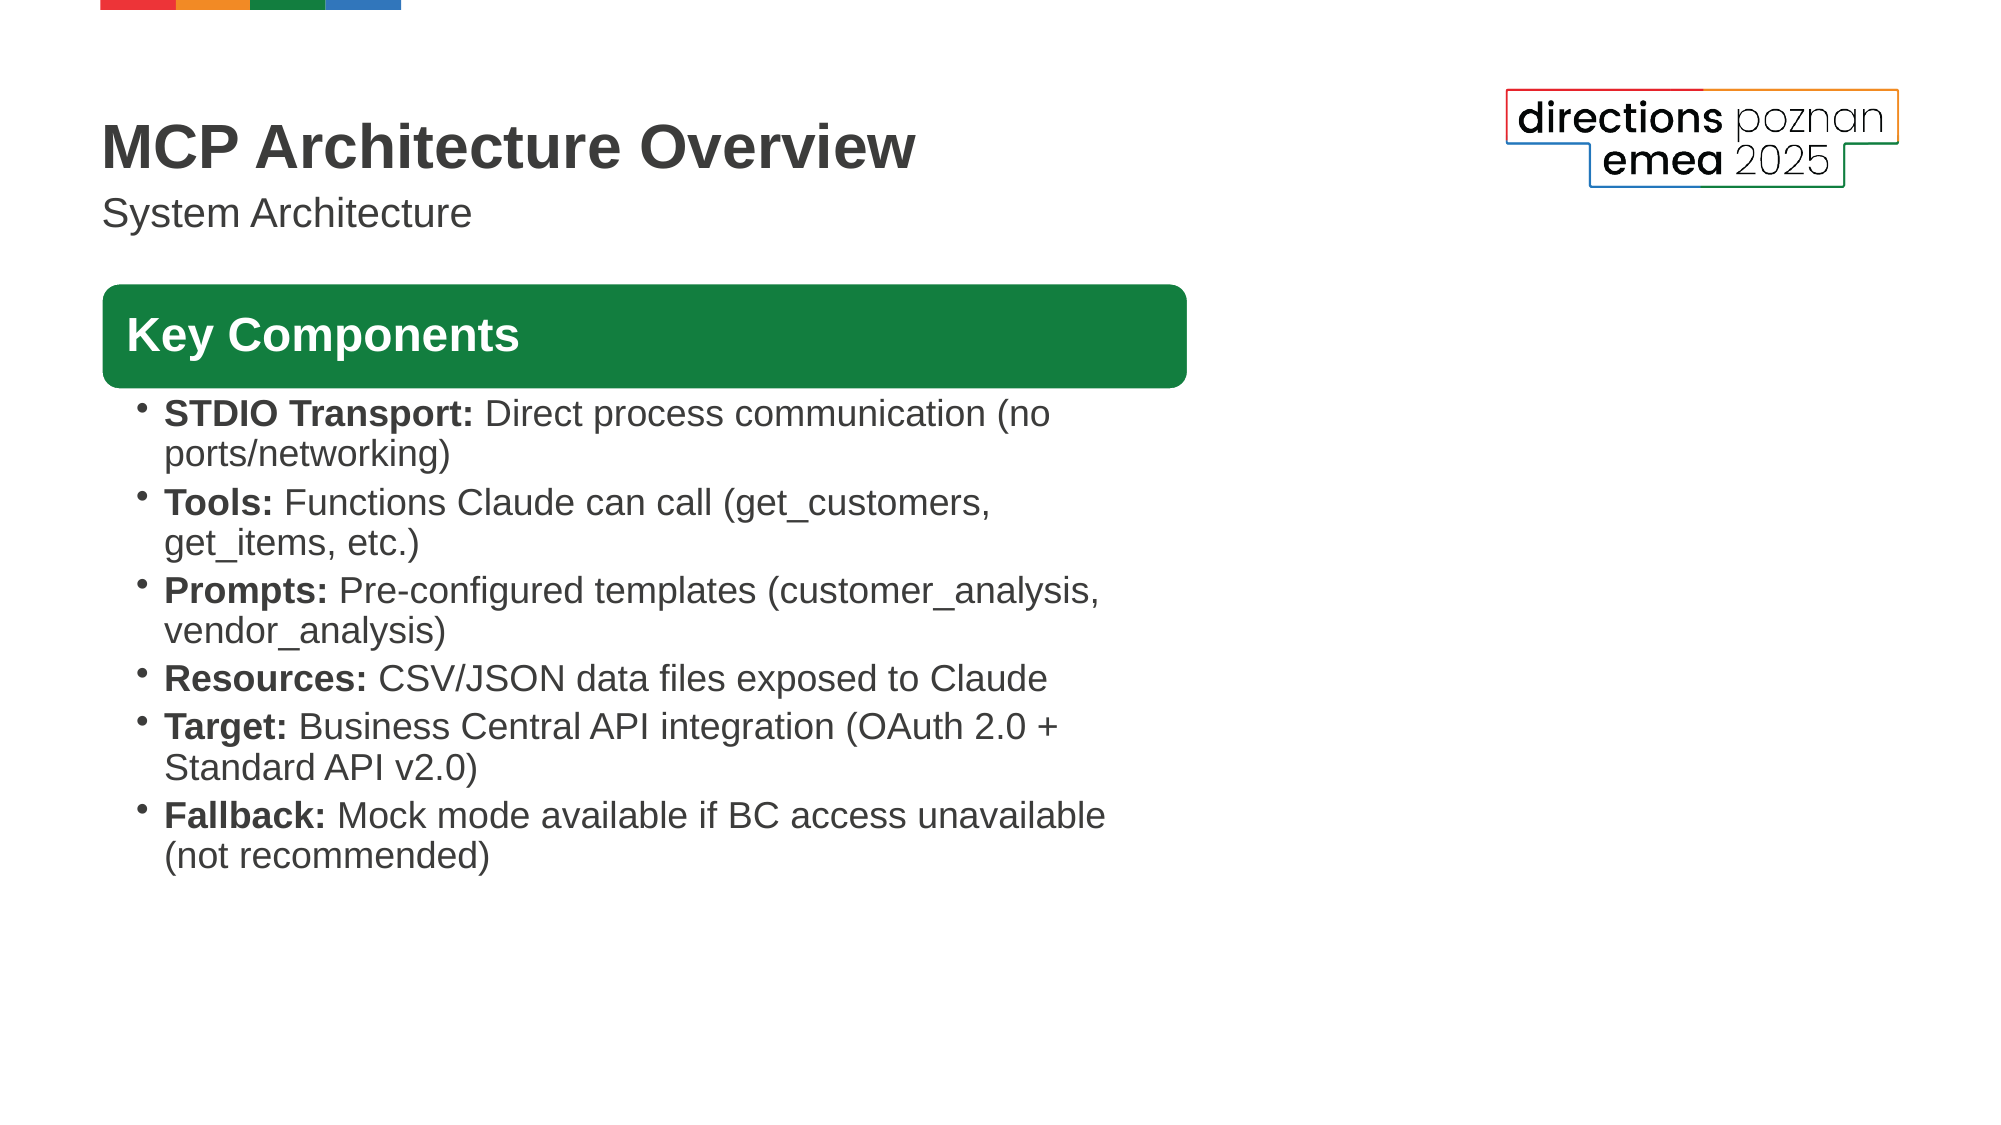

# MCP Architecture Overview
System Architecture
Key Components
STDIO Transport: Direct process communication (no ports/networking)
Tools: Functions Claude can call (get_customers, get_items, etc.)
Prompts: Pre-configured templates (customer_analysis, vendor_analysis)
Resources: CSV/JSON data files exposed to Claude
Target: Business Central API integration (OAuth 2.0 + Standard API v2.0)
Fallback: Mock mode available if BC access unavailable (not recommended)